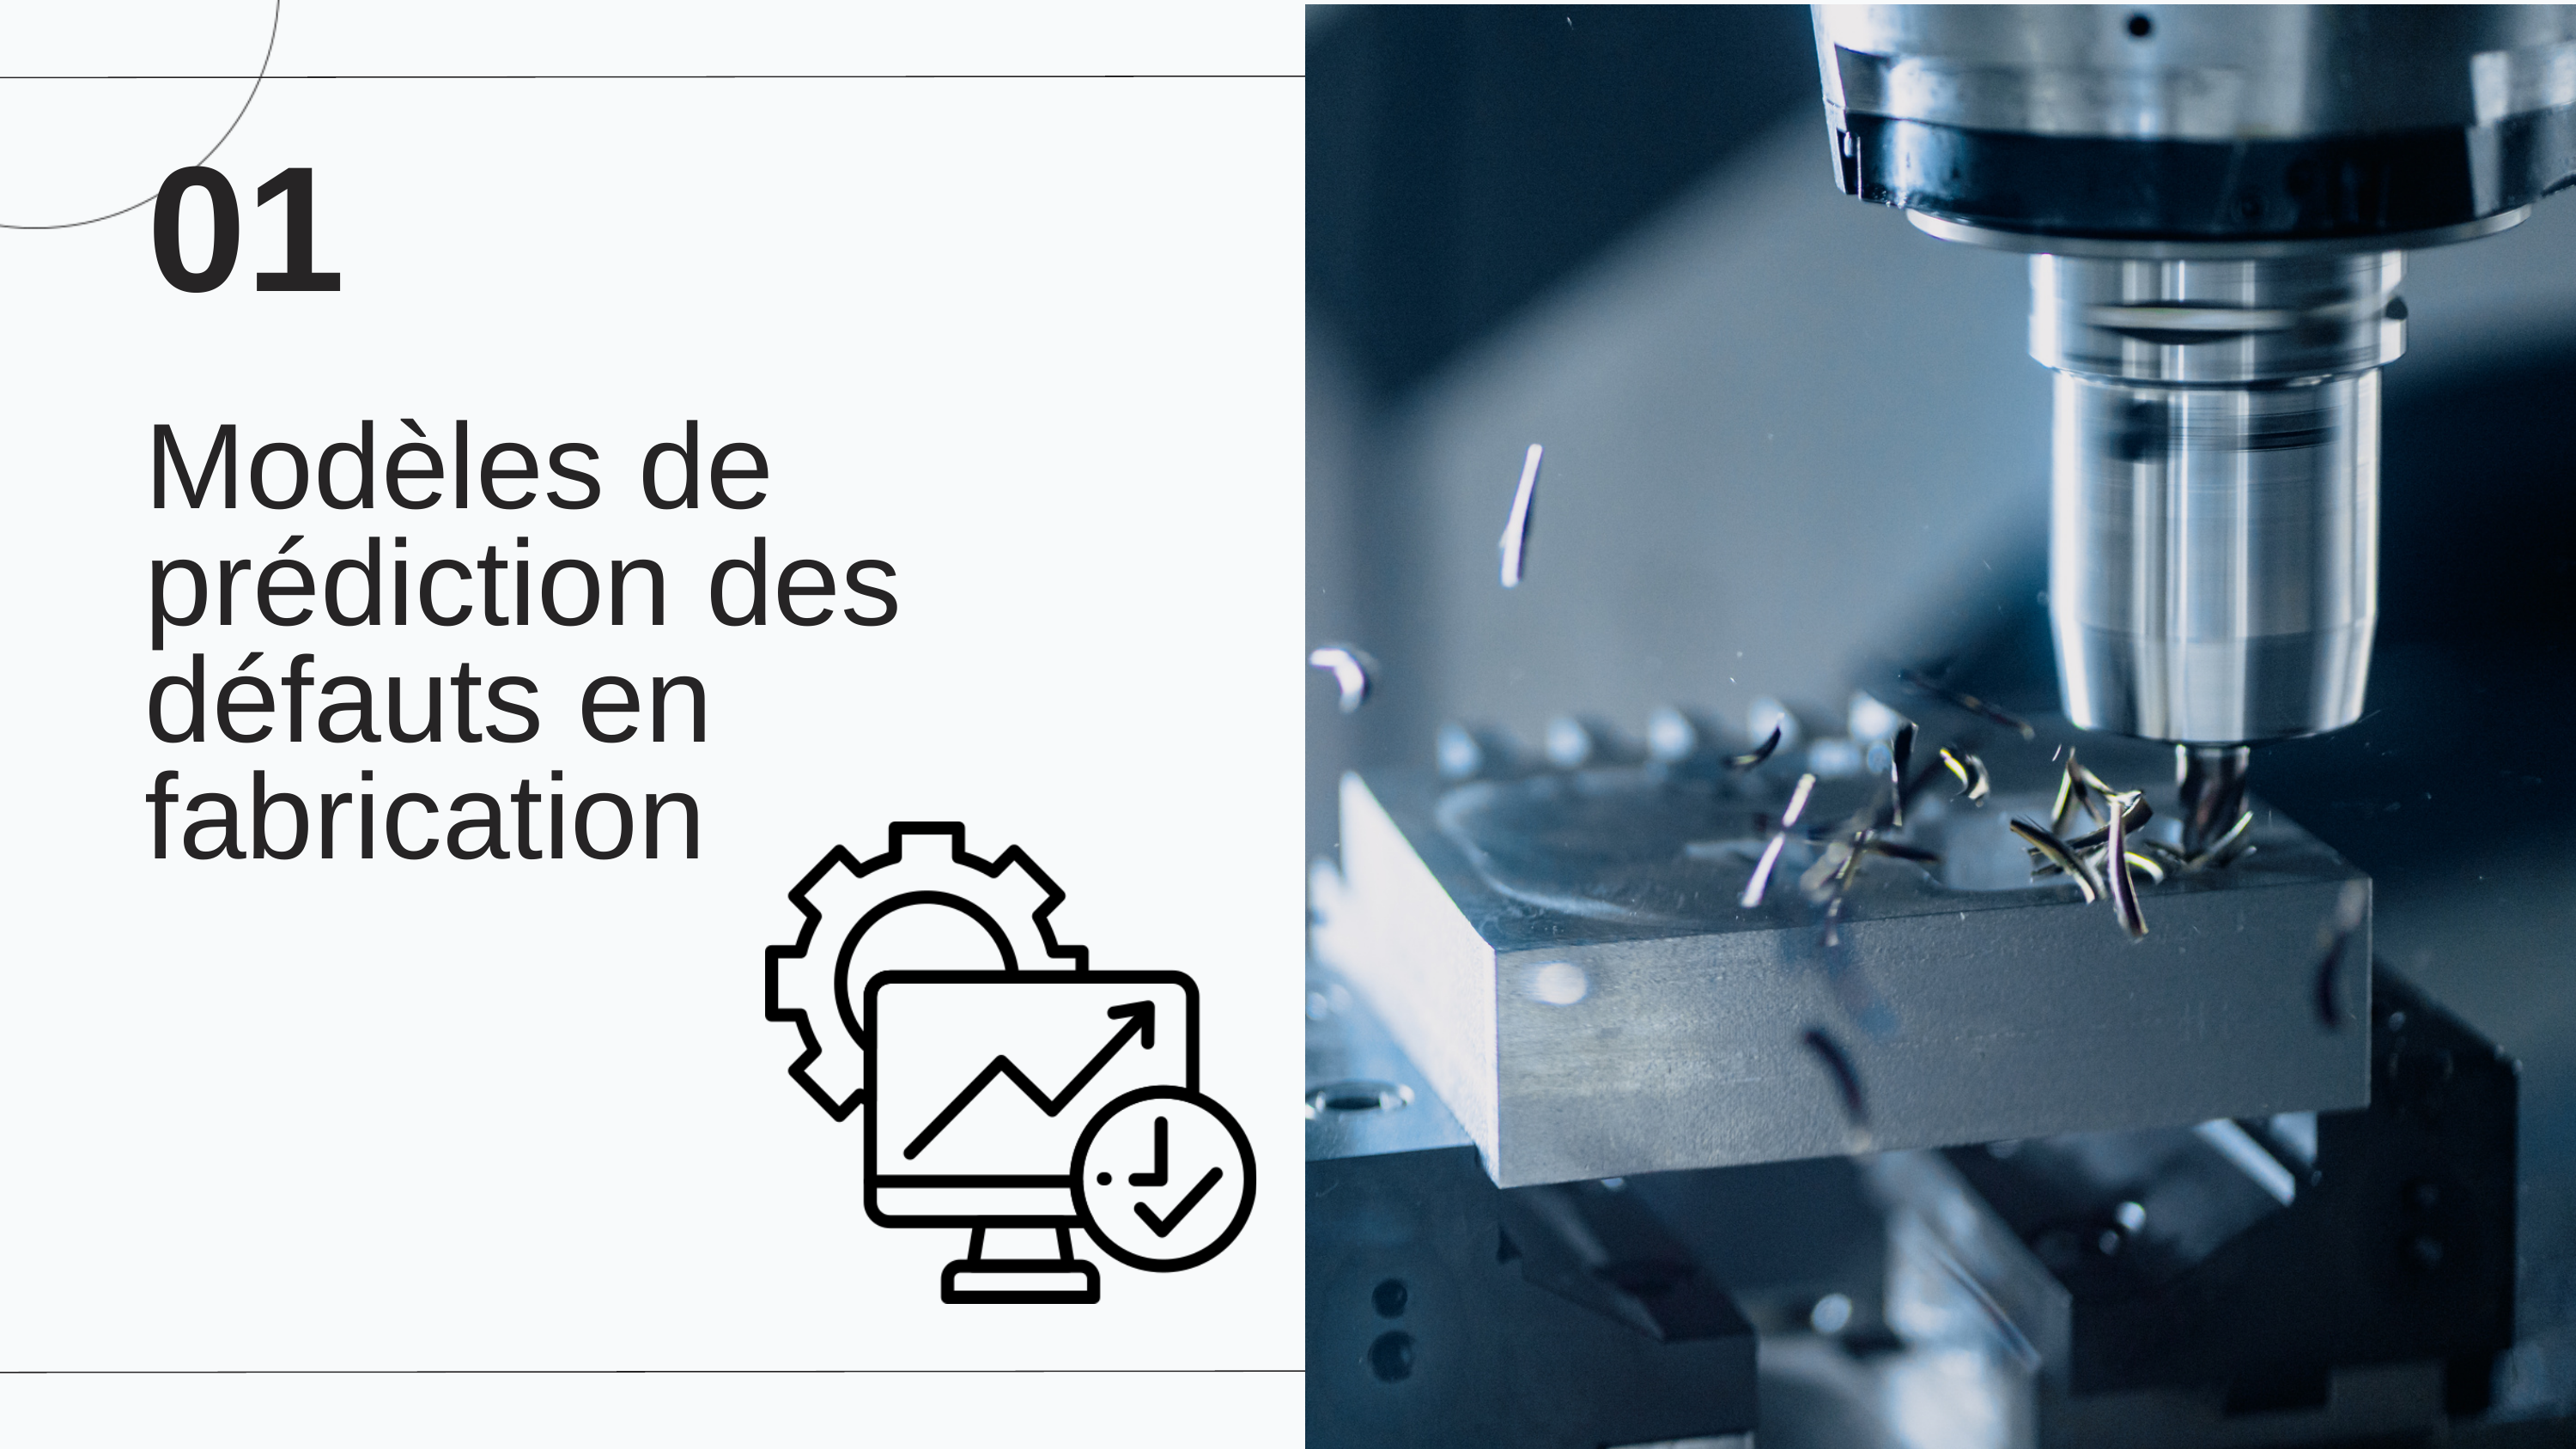

01
Modèles de prédiction des défauts en fabrication